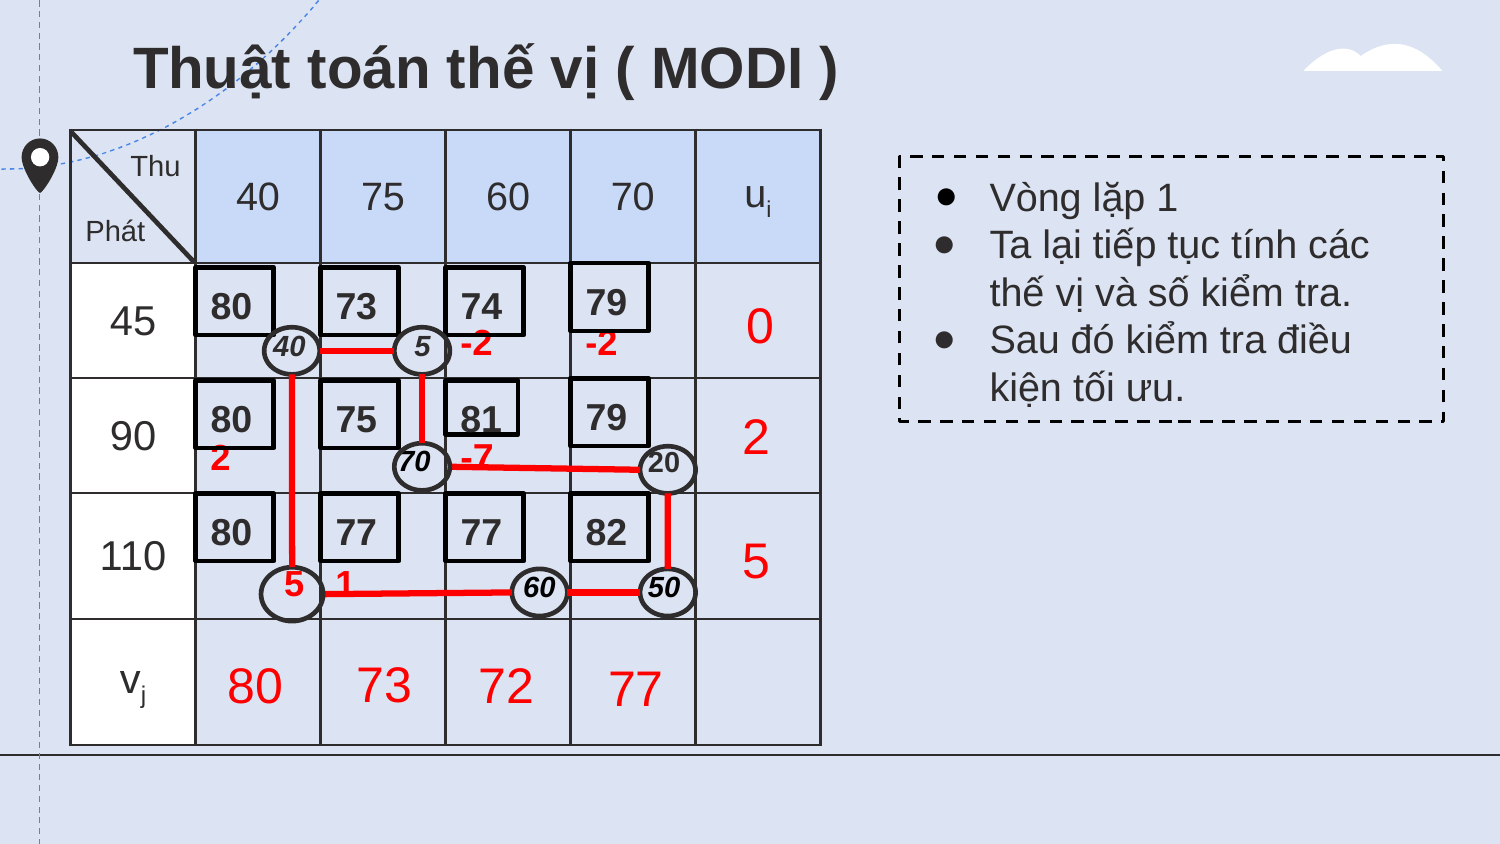

# Thuật toán thế vị ( MODI )
| Thu Phát | 40 | 75 | 60 | 70 | ui |
| --- | --- | --- | --- | --- | --- |
| 45 | 40 | 5 | -2 | -2 |  |
| 90 | 2 | 70 | -7 | 20 |  |
| 110 | 5 | 1 | 60 | 50 |  |
| vj |  |  |  |  |  |
Vòng lặp 1
Ta lại tiếp tục tính các thế vị và số kiểm tra.
Sau đó kiểm tra điều kiện tối ưu.
79
0
80
73
74

2
79
80
75
81

82
80
77
77
5

80
72
77
73